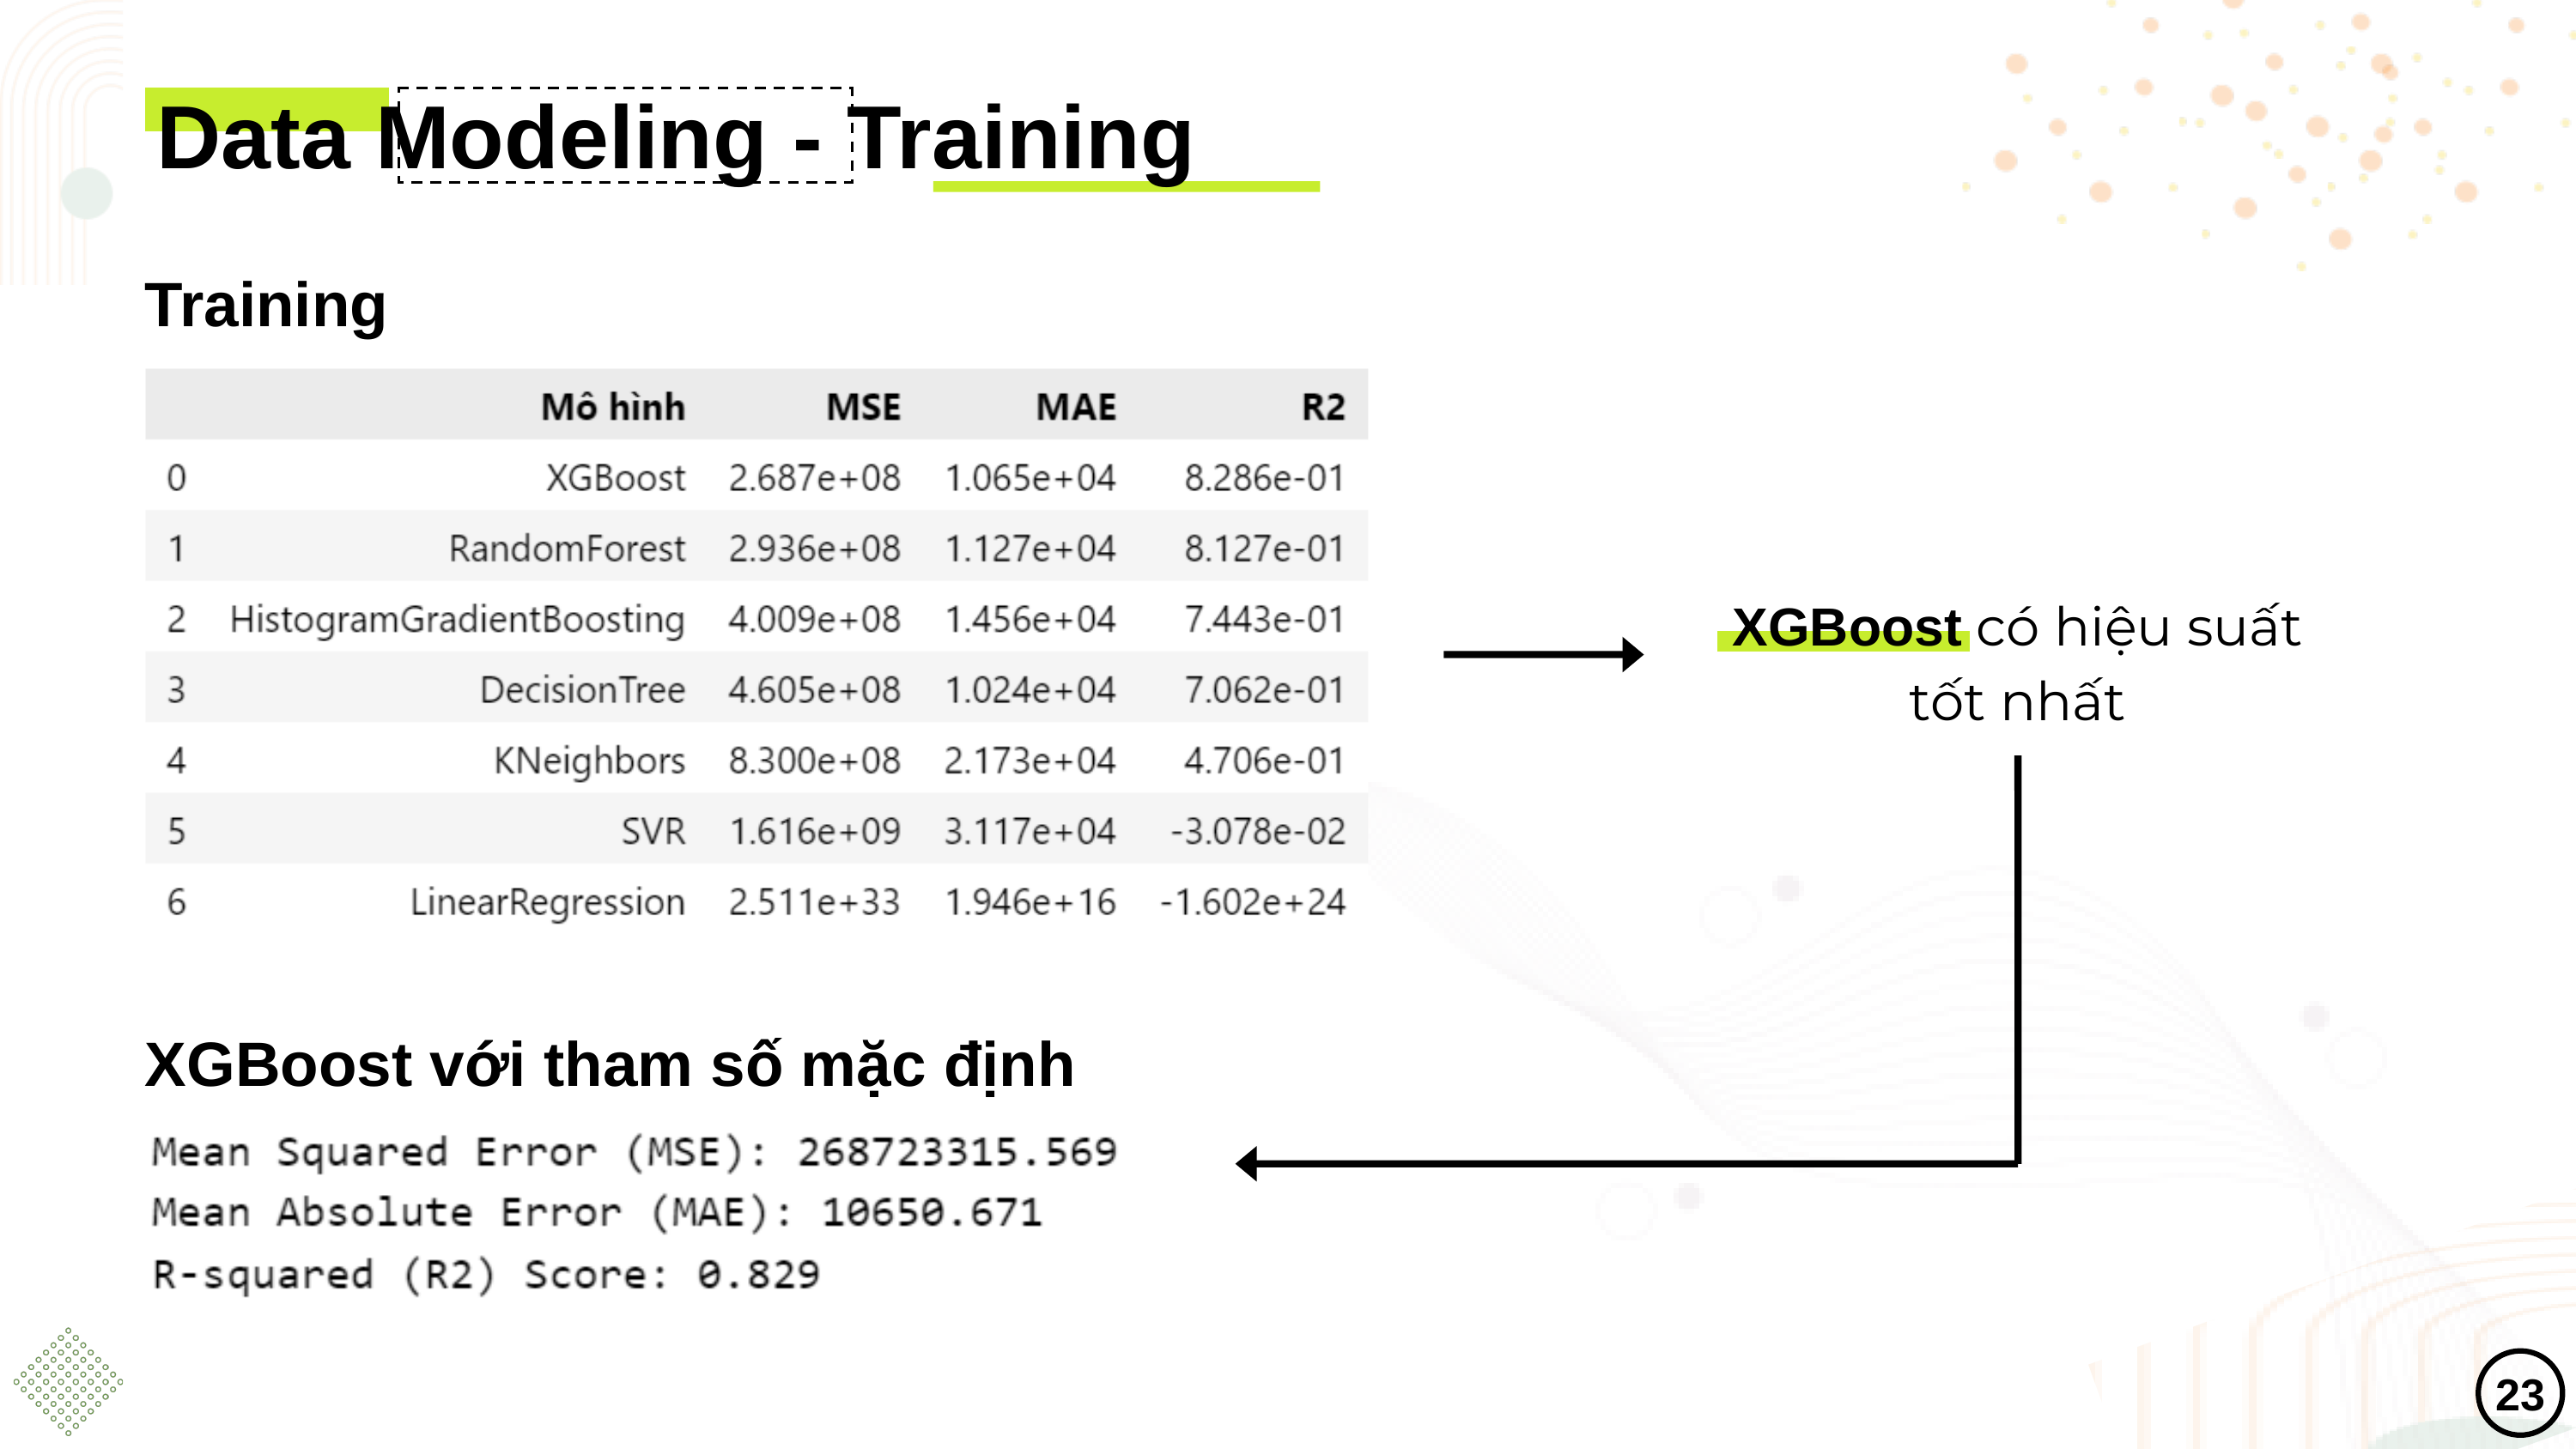

Data Modeling - Training

Training

XGBoost có hiệu suất tốt nhất

XGBoost với tham số mặc định

23